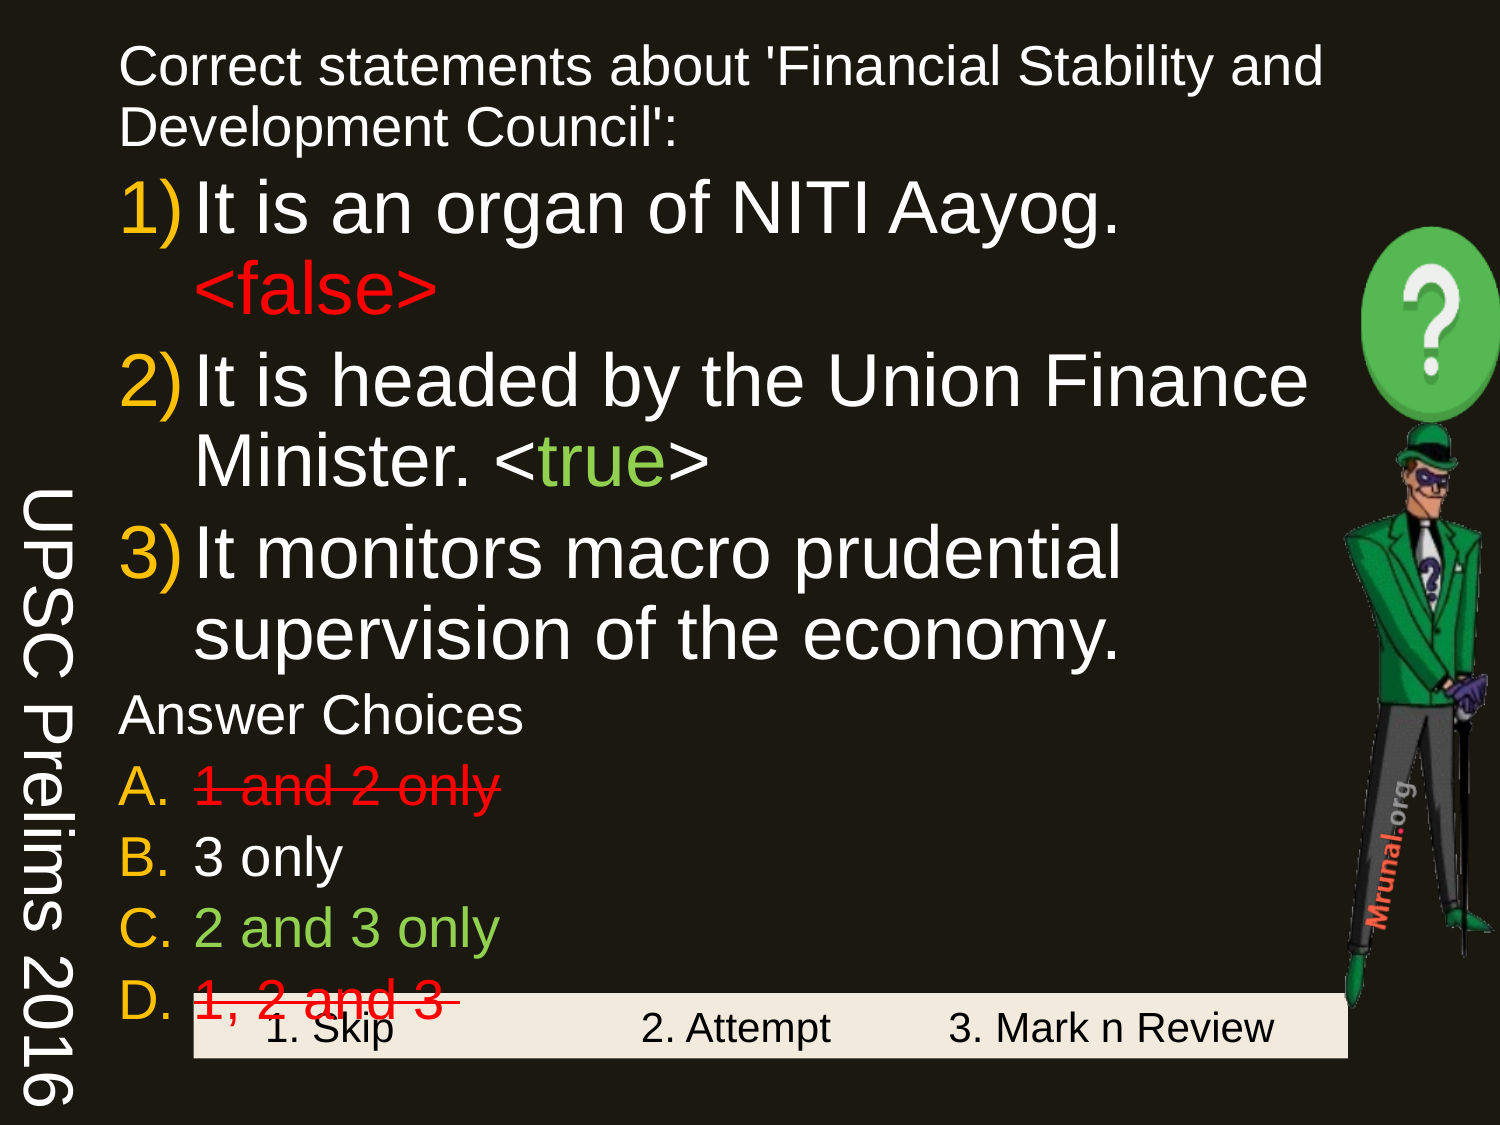

UPSC Prelims 2016
Correct statements about 'Financial Stability and Development Council':
It is an organ of NITI Aayog. <false>
It is headed by the Union Finance Minister. <true>
It monitors macro prudential supervision of the economy.
Answer Choices
1 and 2 only
3 only
2 and 3 only
1, 2 and 3